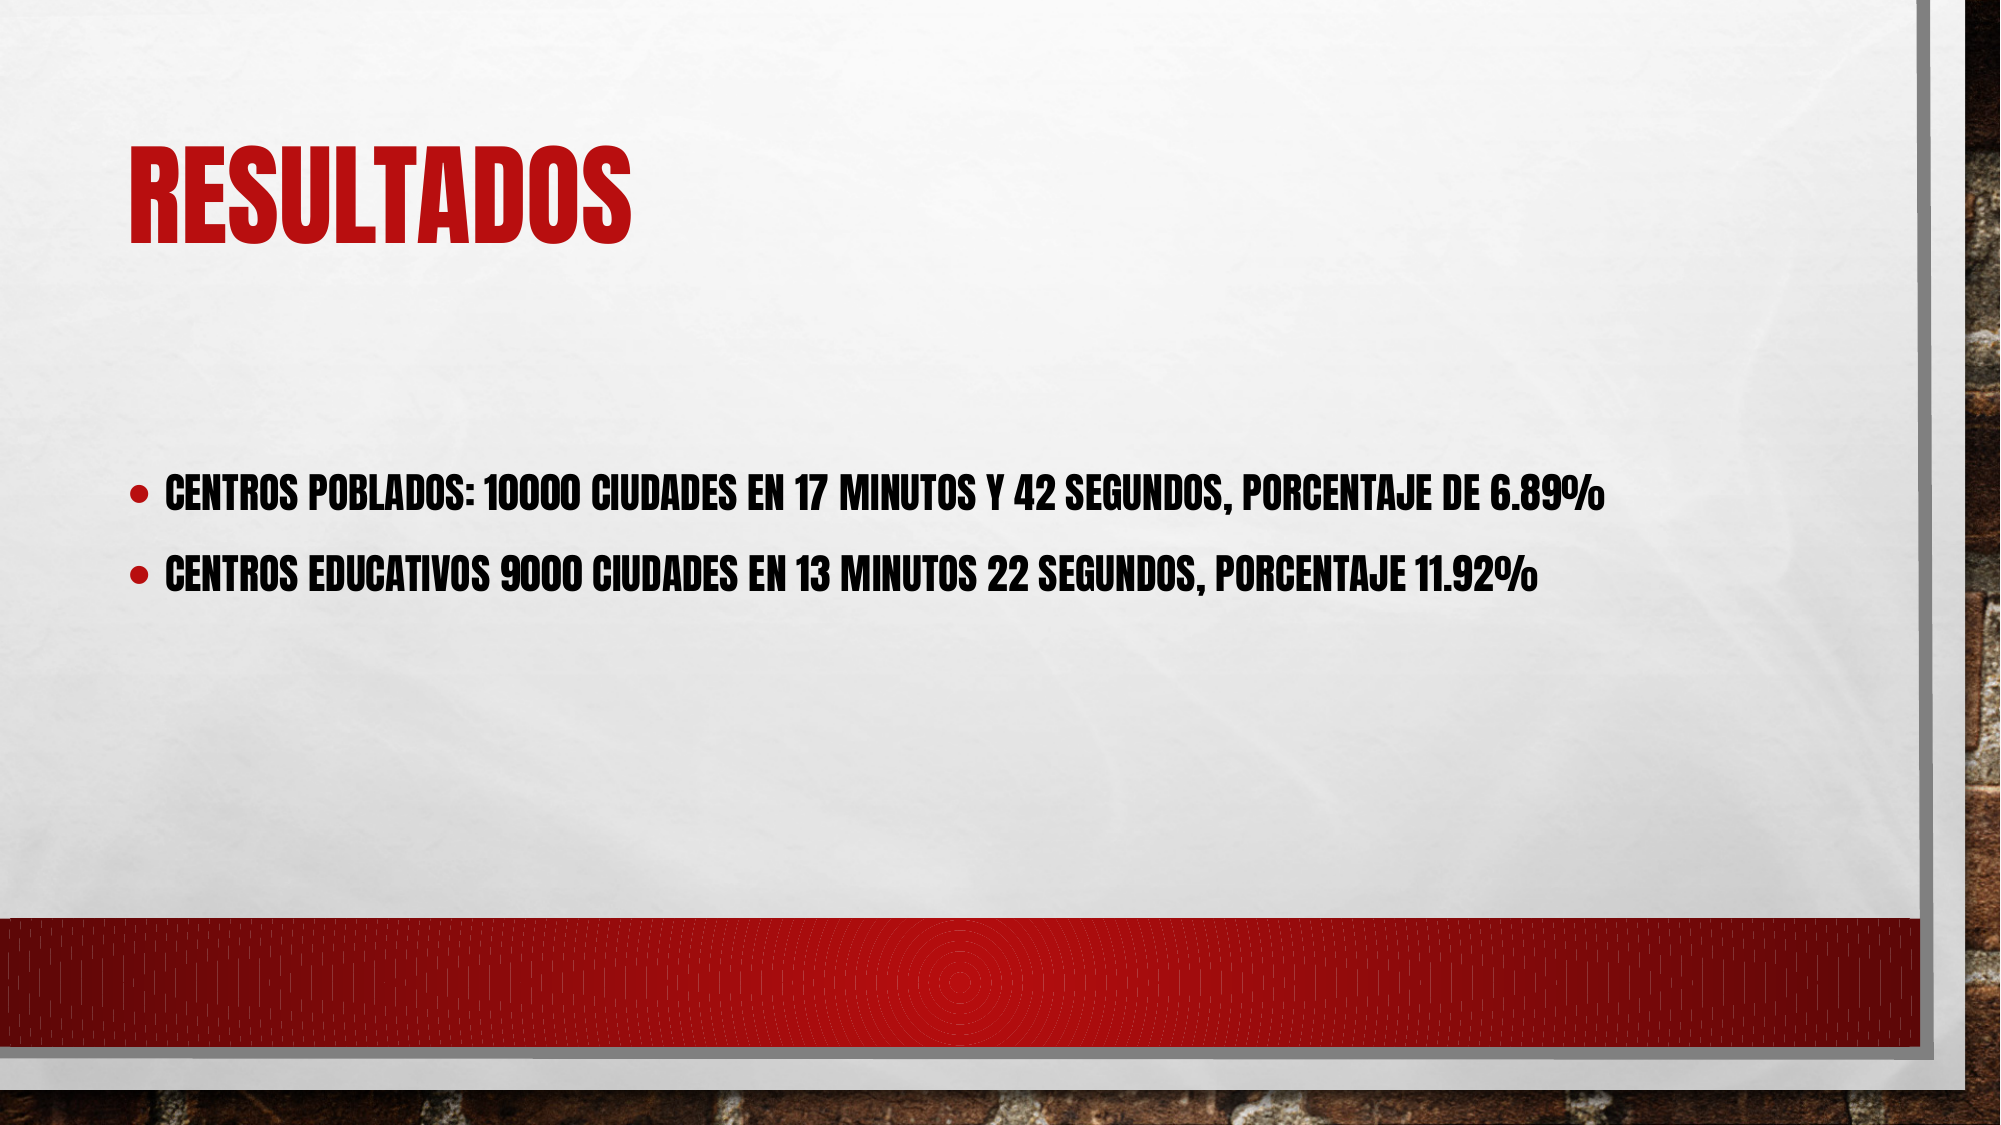

# resultados
Centros poblados: 10000 ciudades en 17 minutos y 42 segundos, Porcentaje de 6.89%
CENTROS EDUCATIVOS 9000 ciudades en 13 minutos 22 segundos, porcentaje 11.92%